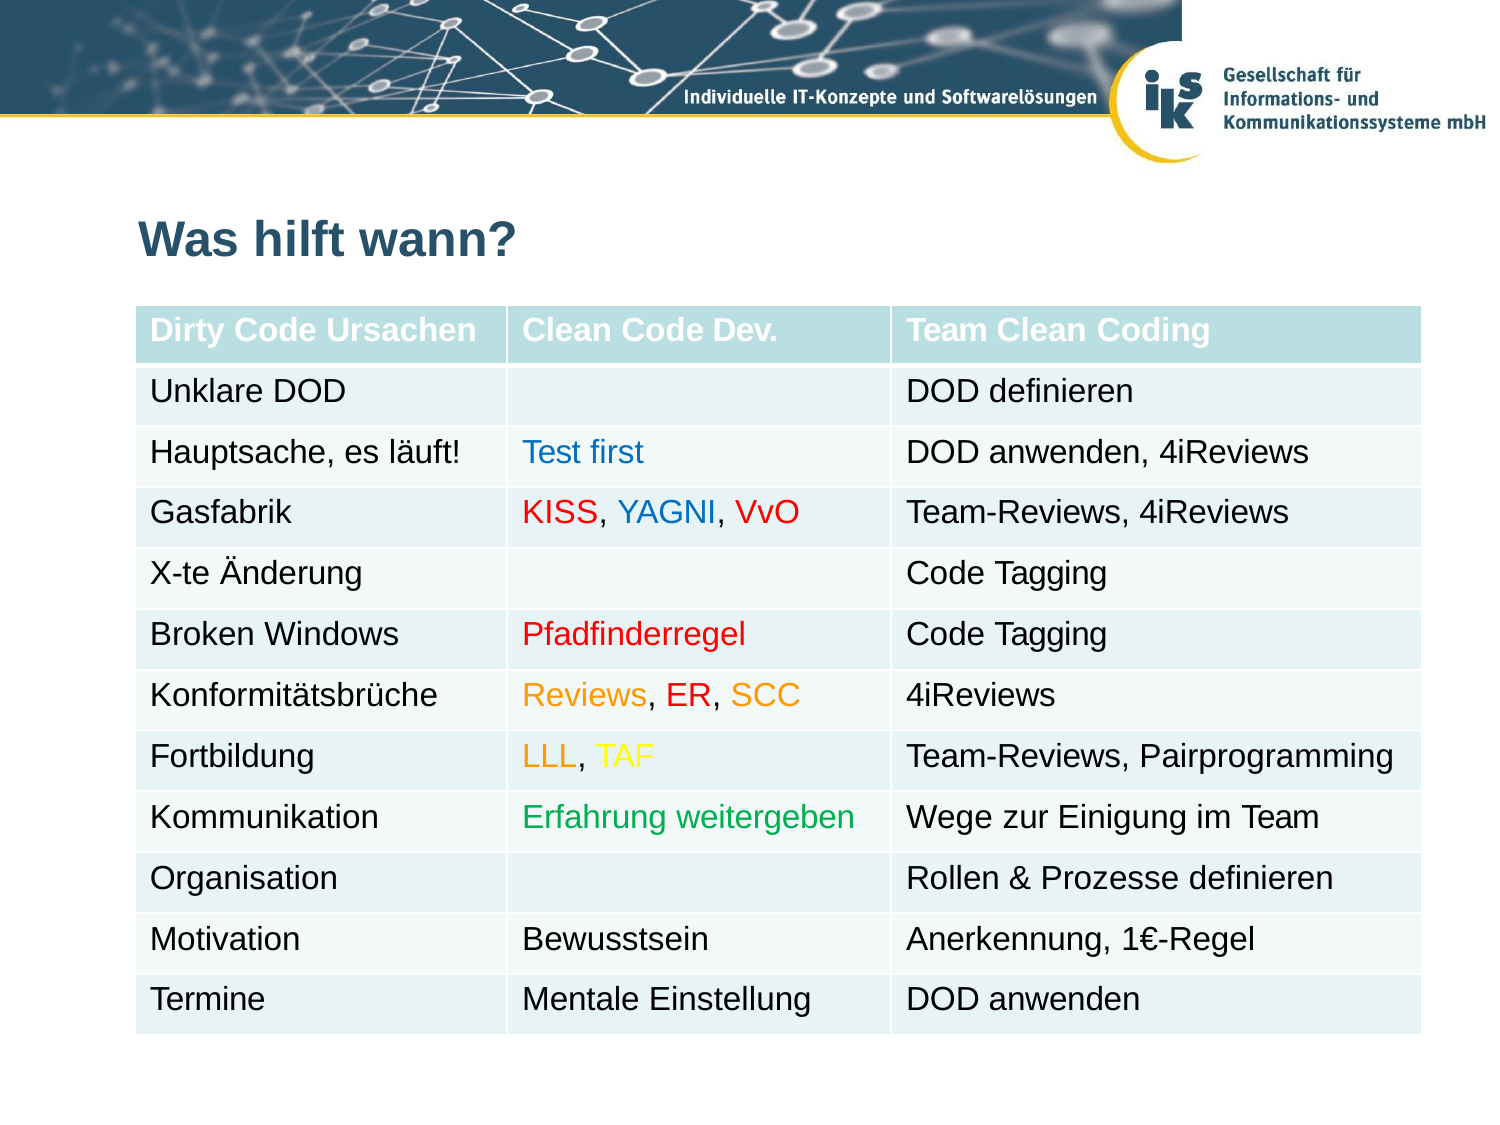

# Was hilft wann?
| Dirty Code Ursachen | Clean Code Dev. | Team Clean Coding |
| --- | --- | --- |
| Unklare DOD |  | DOD definieren |
| Hauptsache, es läuft! | Test first | DOD anwenden, 4iReviews |
| Gasfabrik | KISS, YAGNI, VvO | Team-Reviews, 4iReviews |
| X-te Änderung |  | Code Tagging |
| Broken Windows | Pfadfinderregel | Code Tagging |
| Konformitätsbrüche | Reviews, ER, SCC | 4iReviews |
| Fortbildung | LLL, TAF | Team-Reviews, Pairprogramming |
| Kommunikation | Erfahrung weitergeben | Wege zur Einigung im Team |
| Organisation |  | Rollen & Prozesse definieren |
| Motivation | Bewusstsein | Anerkennung, 1€-Regel |
| Termine | Mentale Einstellung | DOD anwenden |